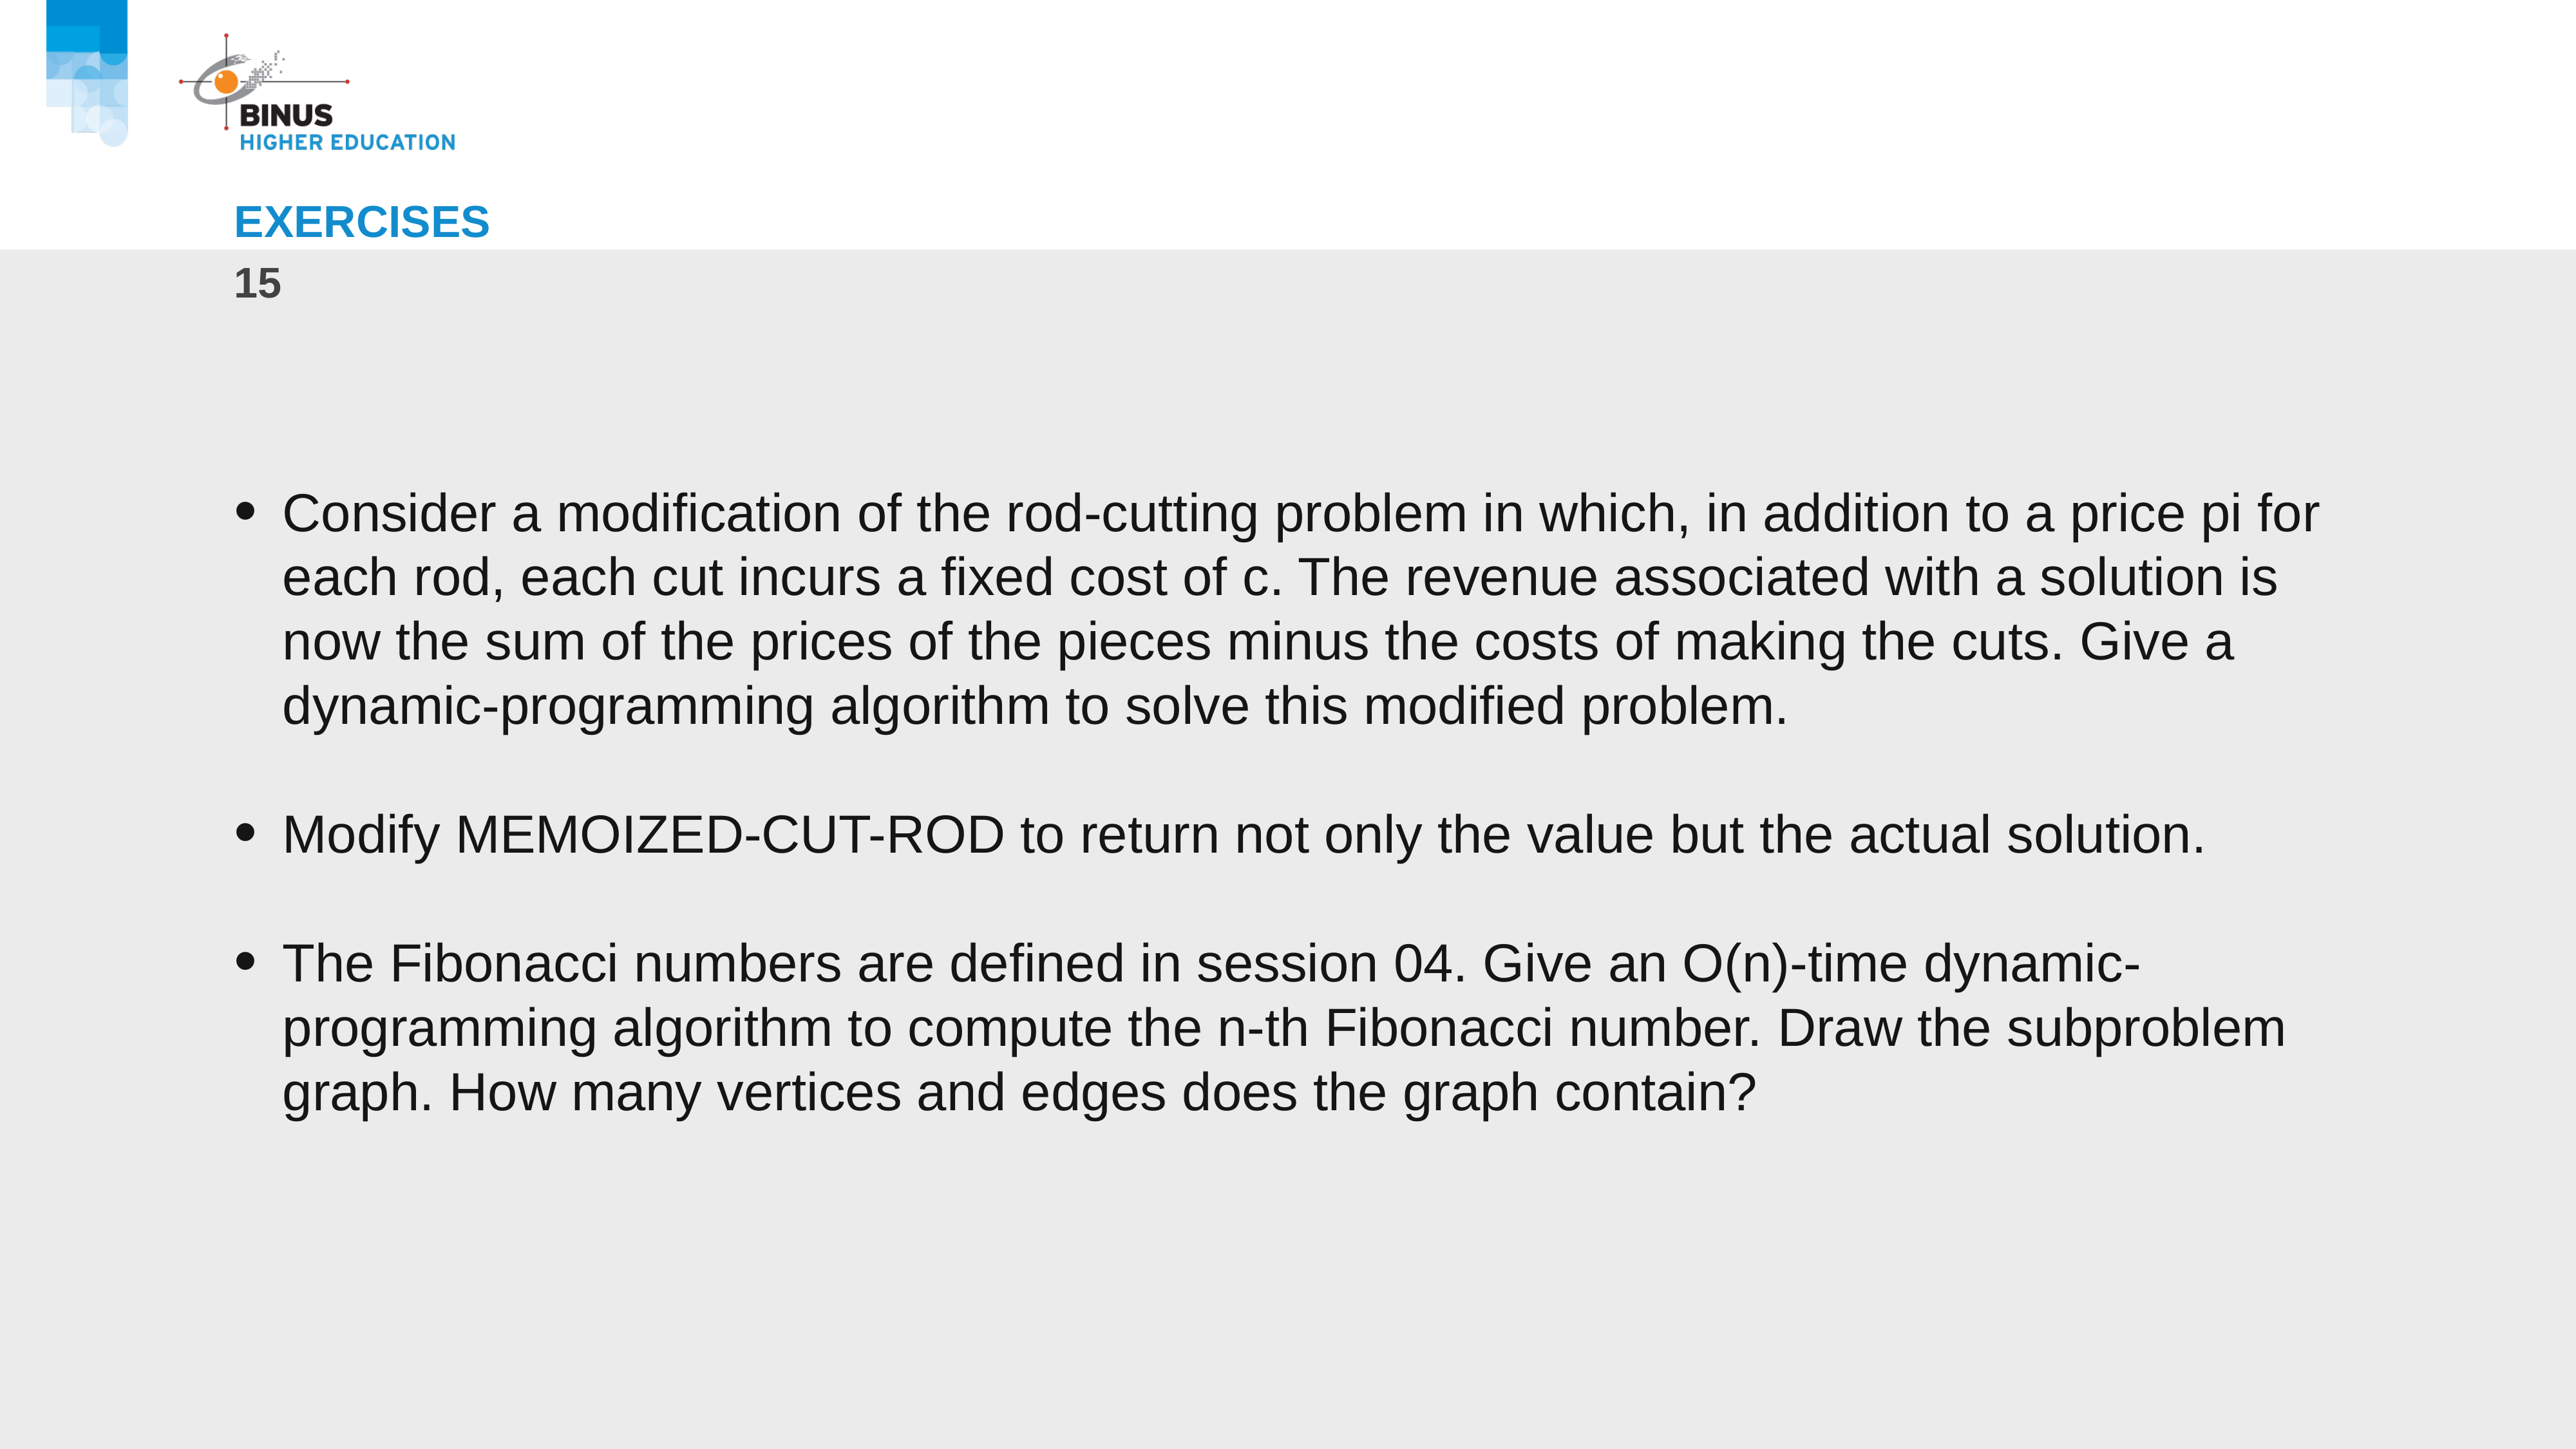

# Exercises
15
Consider a modification of the rod-cutting problem in which, in addition to a price pi for each rod, each cut incurs a fixed cost of c. The revenue associated with a solution is now the sum of the prices of the pieces minus the costs of making the cuts. Give a dynamic-programming algorithm to solve this modified problem.

Modify MEMOIZED-CUT-ROD to return not only the value but the actual solution.

The Fibonacci numbers are defined in session 04. Give an O(n)-time dynamic-programming algorithm to compute the n-th Fibonacci number. Draw the subproblem graph. How many vertices and edges does the graph contain?